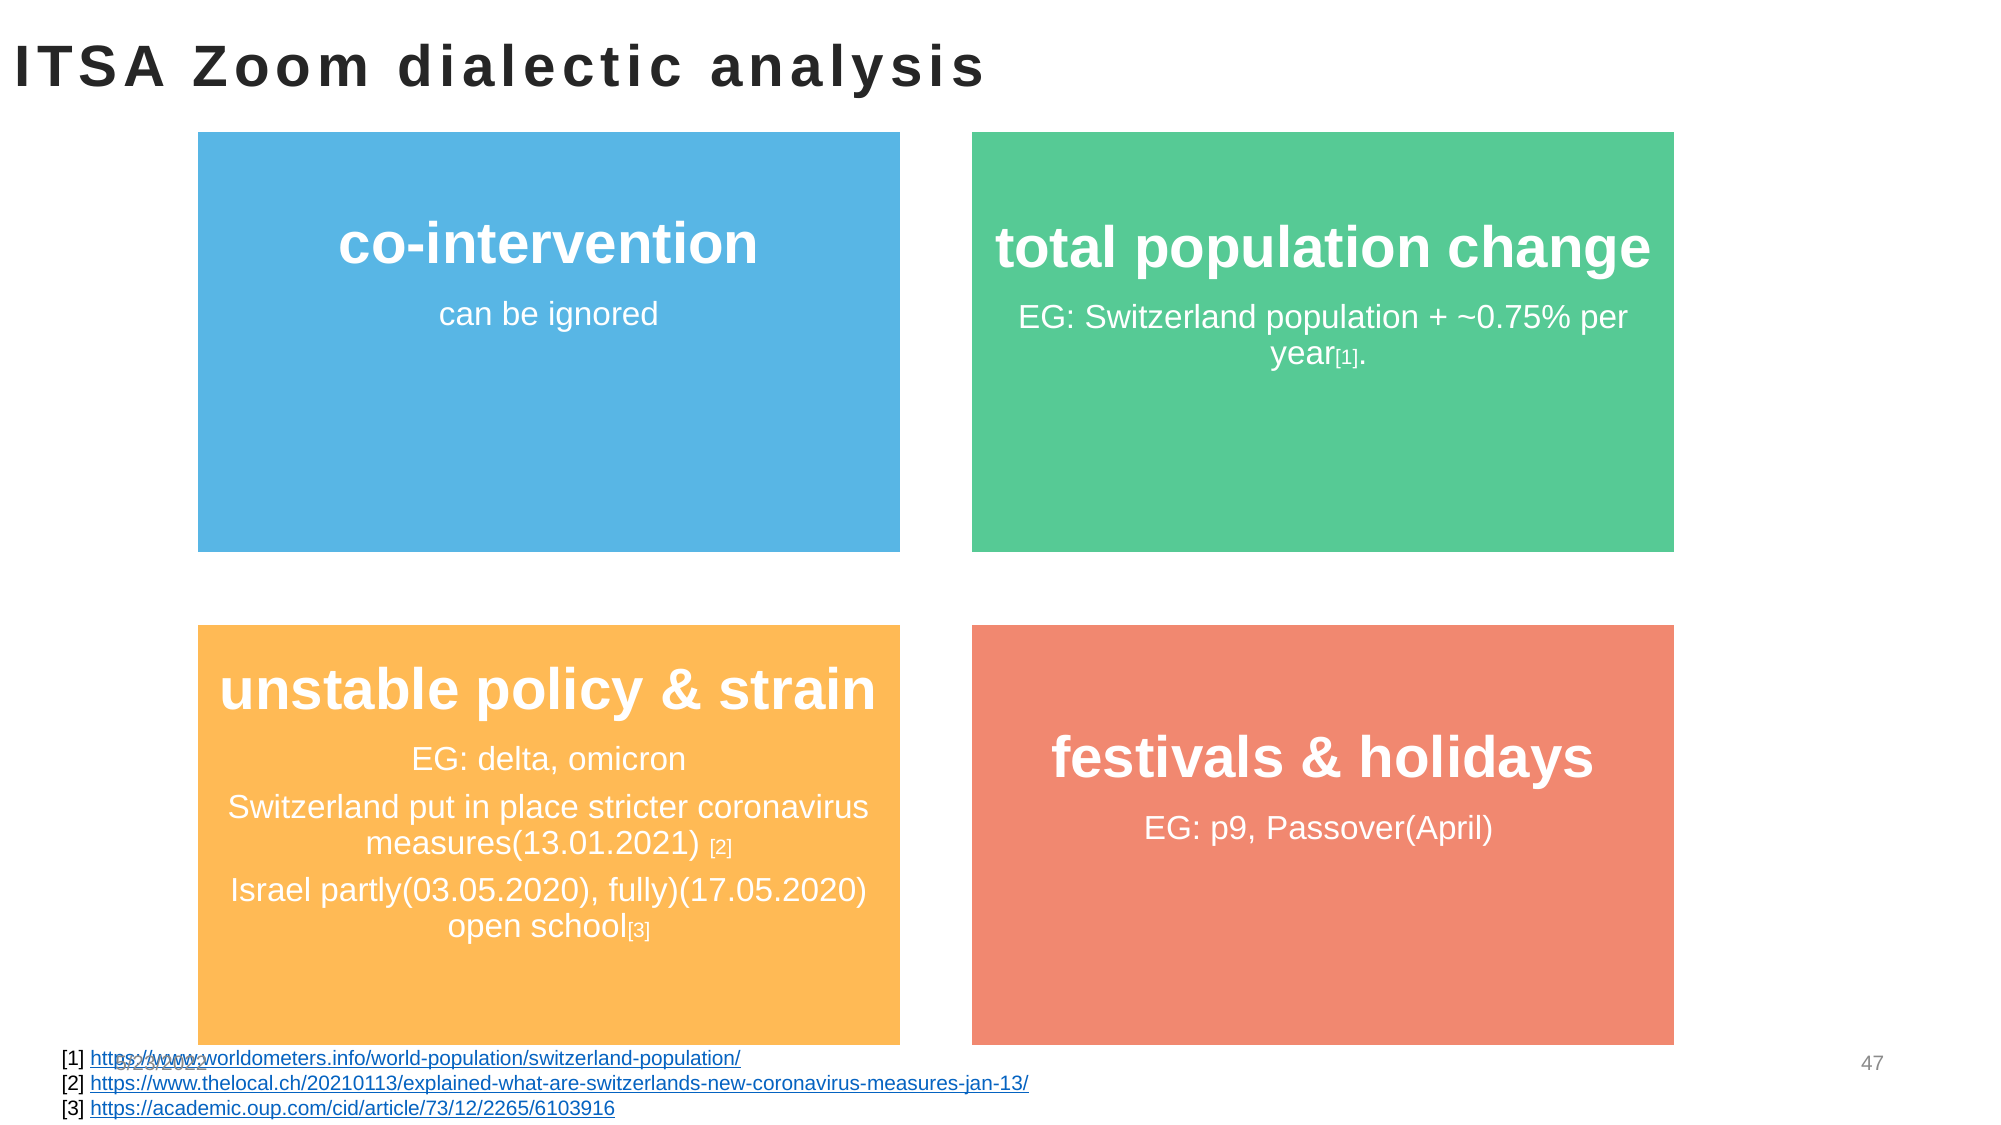

ITSA Zoom dialectic analysis
co-intervention
 can be ignored

total population change
EG: Switzerland population + ~0.75% per year[1].

unstable policy & strain
EG: delta, omicron
Switzerland put in place stricter coronavirus measures(13.01.2021) [2]
Israel partly(03.05.2020), fully)(17.05.2020) open school[3]

festivals & holidays
EG: p9, Passover(April)

5/23/2022
47
[1] https://www.worldometers.info/world-population/switzerland-population/
[2] https://www.thelocal.ch/20210113/explained-what-are-switzerlands-new-coronavirus-measures-jan-13/
[3] https://academic.oup.com/cid/article/73/12/2265/6103916